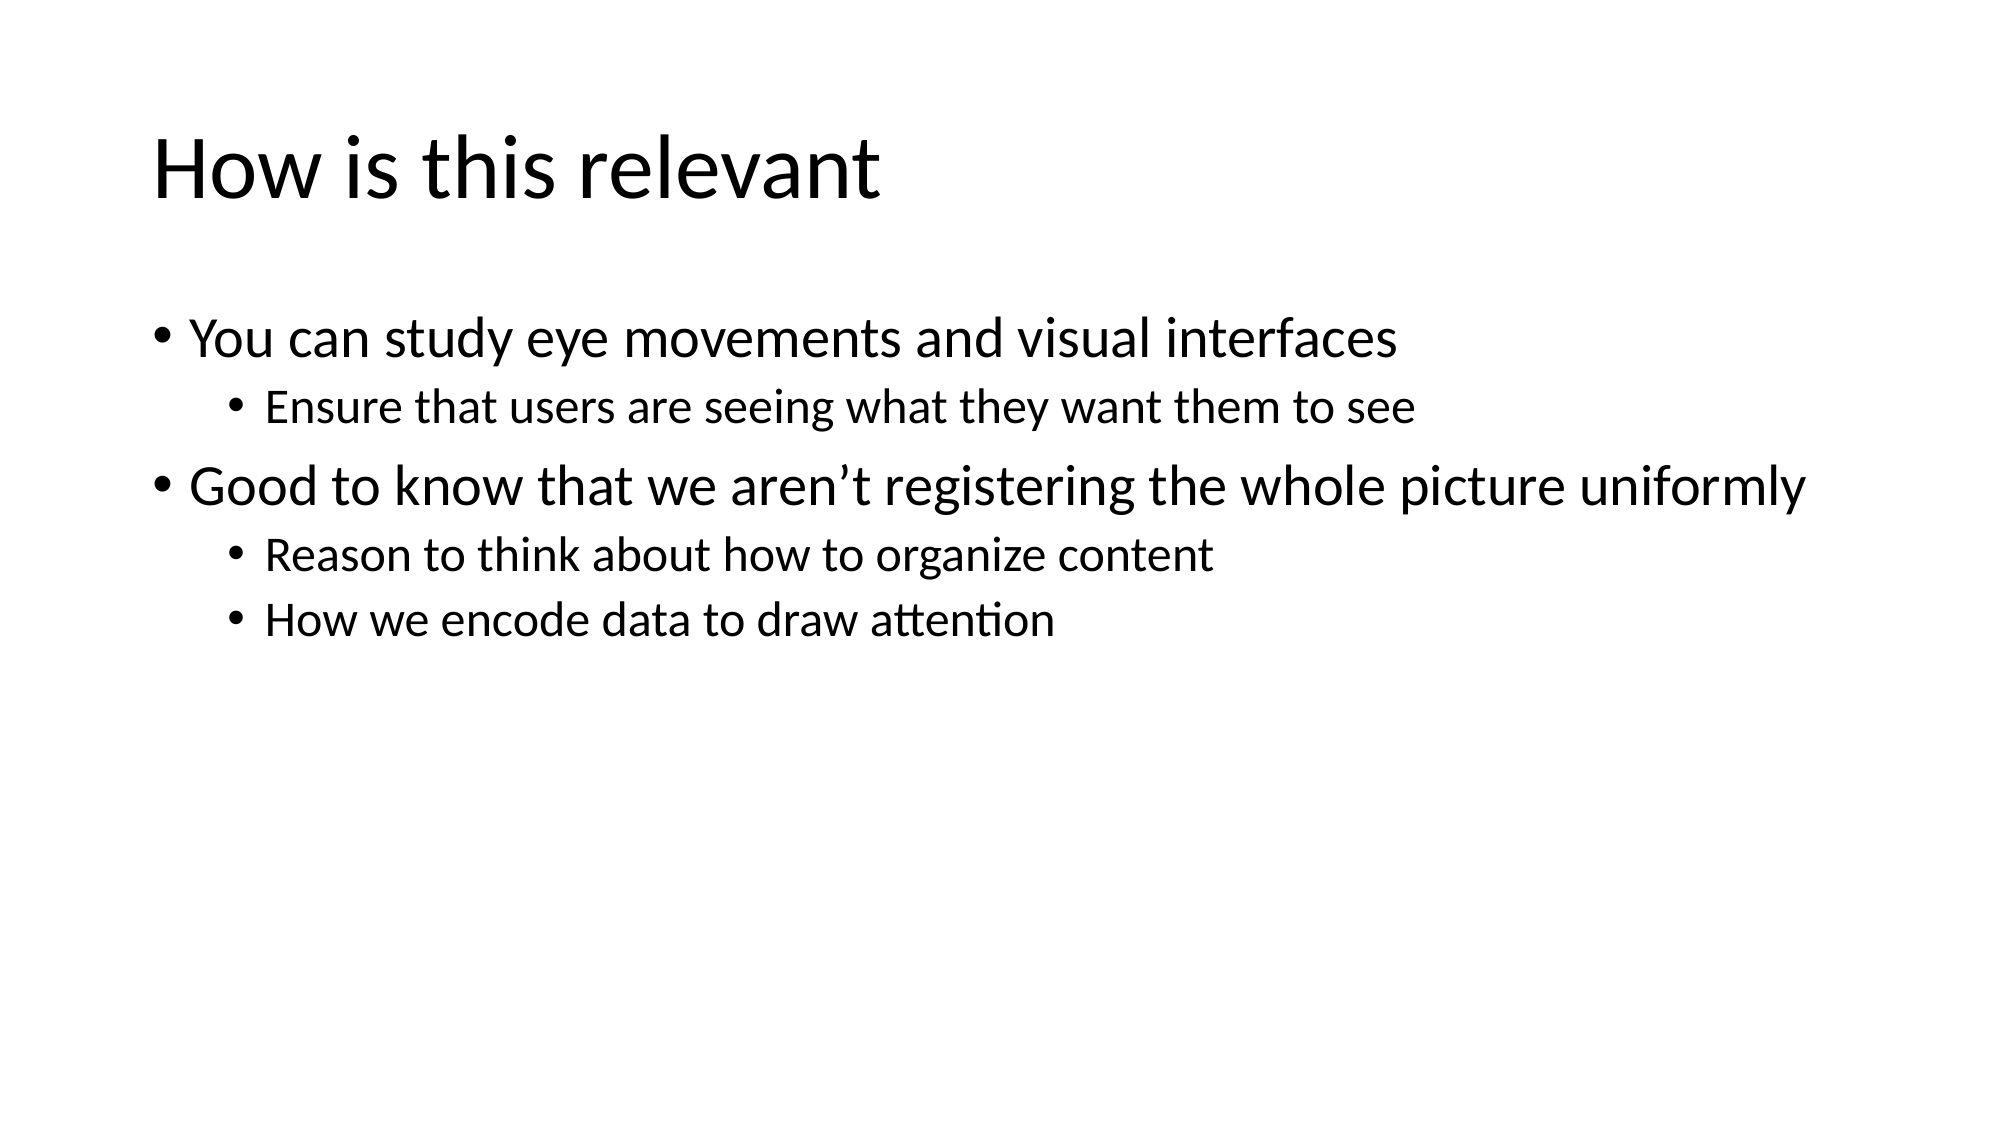

# How is this relevant
You can study eye movements and visual interfaces
Ensure that users are seeing what they want them to see
Good to know that we aren’t registering the whole picture uniformly
Reason to think about how to organize content
How we encode data to draw attention